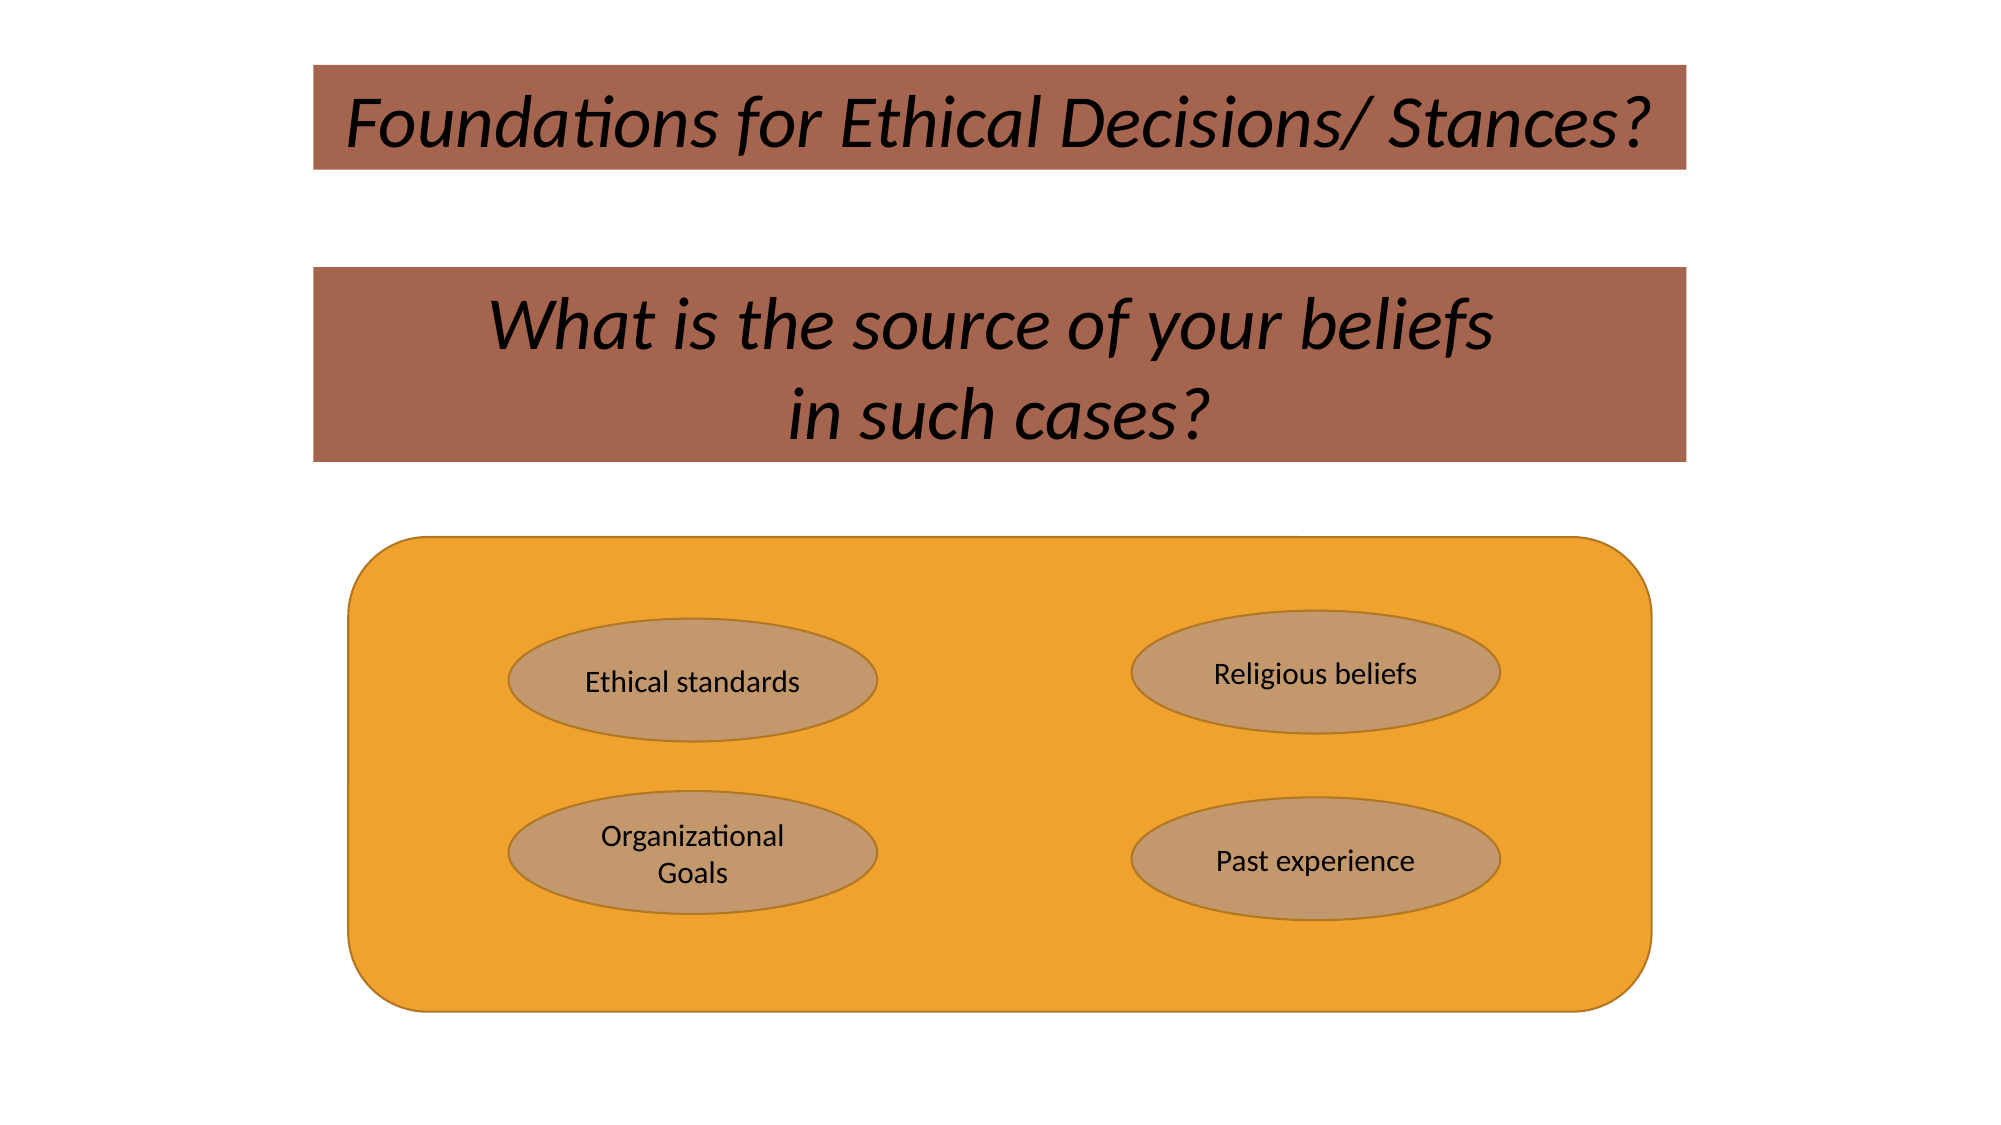

Foundations for Ethical Decisions/ Stances?
What is the source of your beliefs
in such cases?

Religious beliefs
Ethical standards
Organizational Goals
Past experience